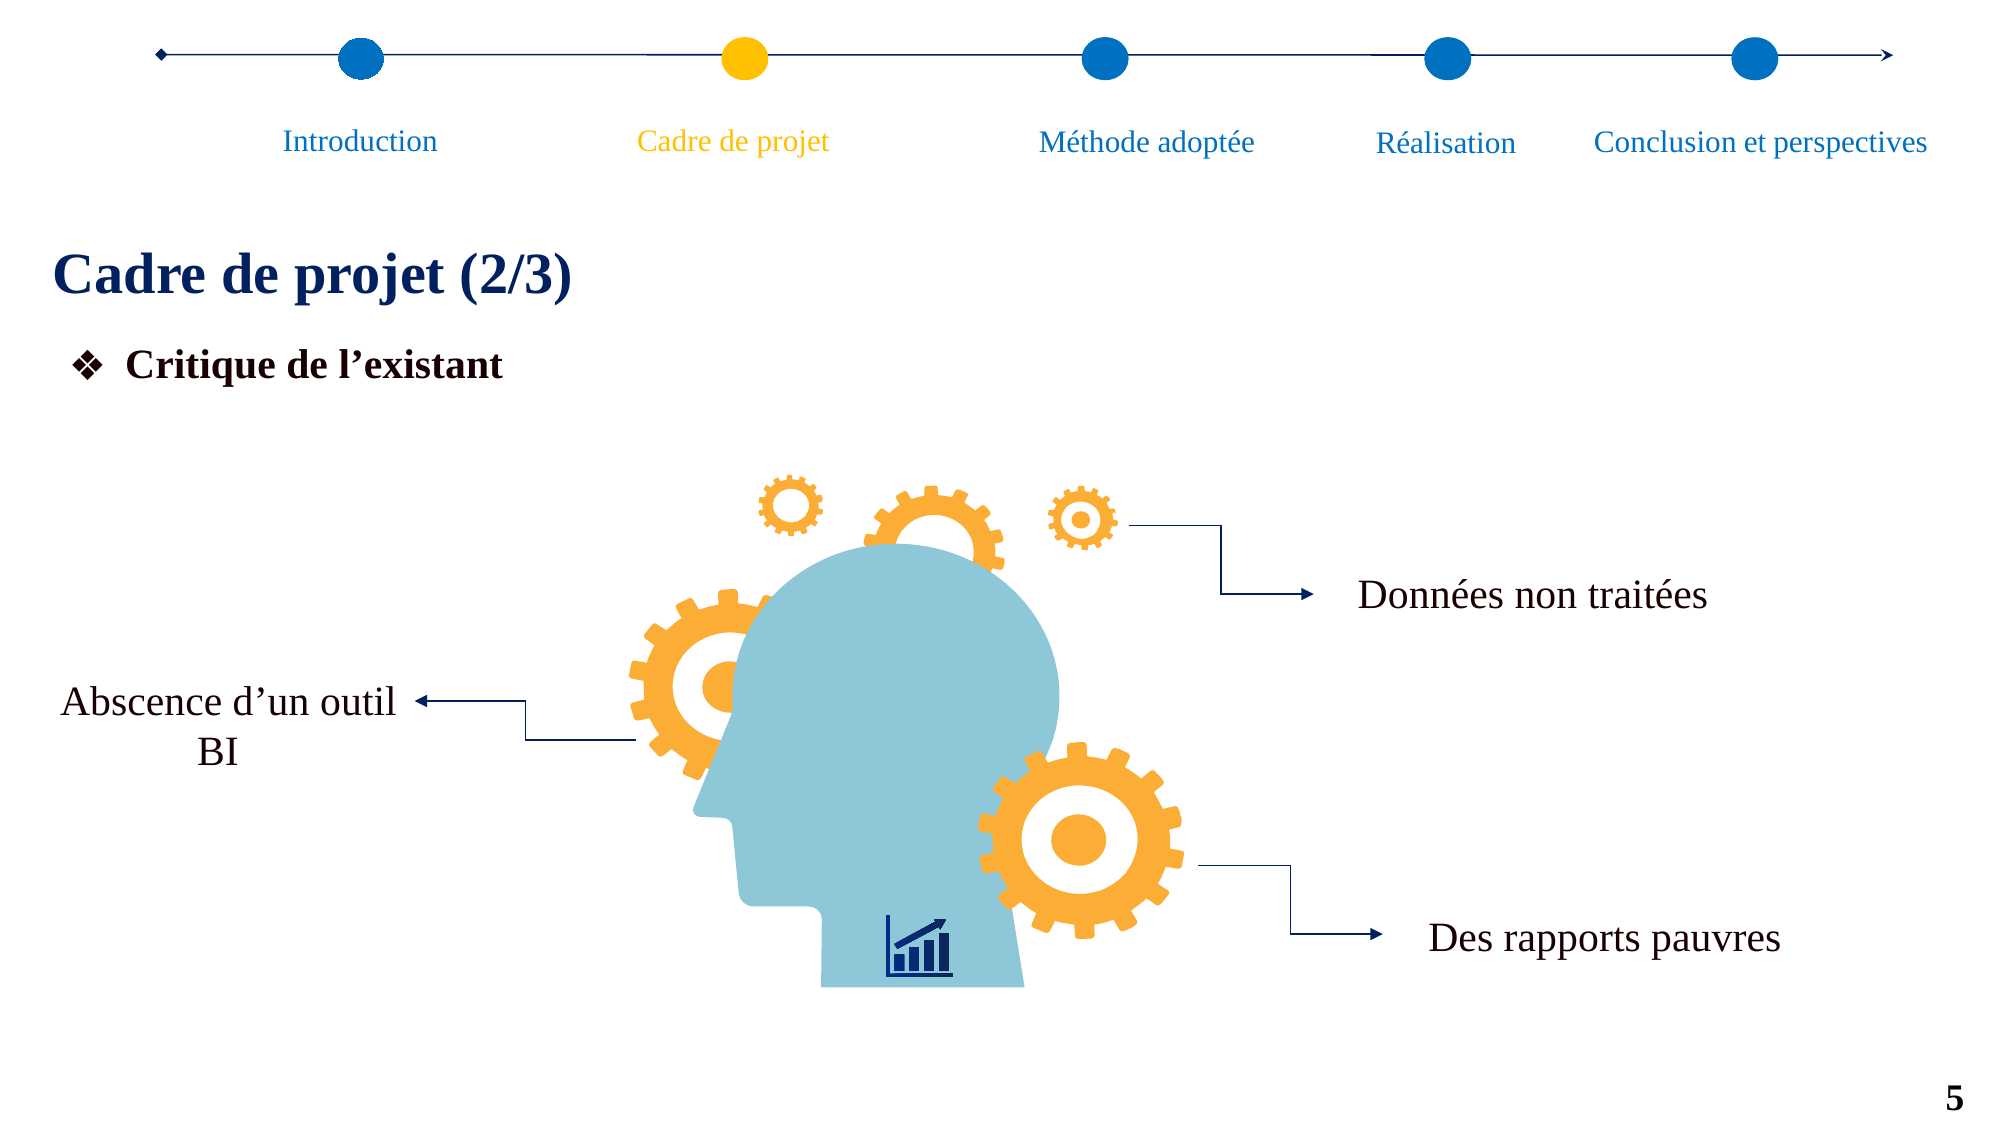

Cadre de projet
Introduction
Méthode adoptée
Conclusion et perspectives
Réalisation
Cadre de projet (2/3)
Critique de l’existant

Données non traitées
Abscence d’un outil BI
Des rapports pauvres

5